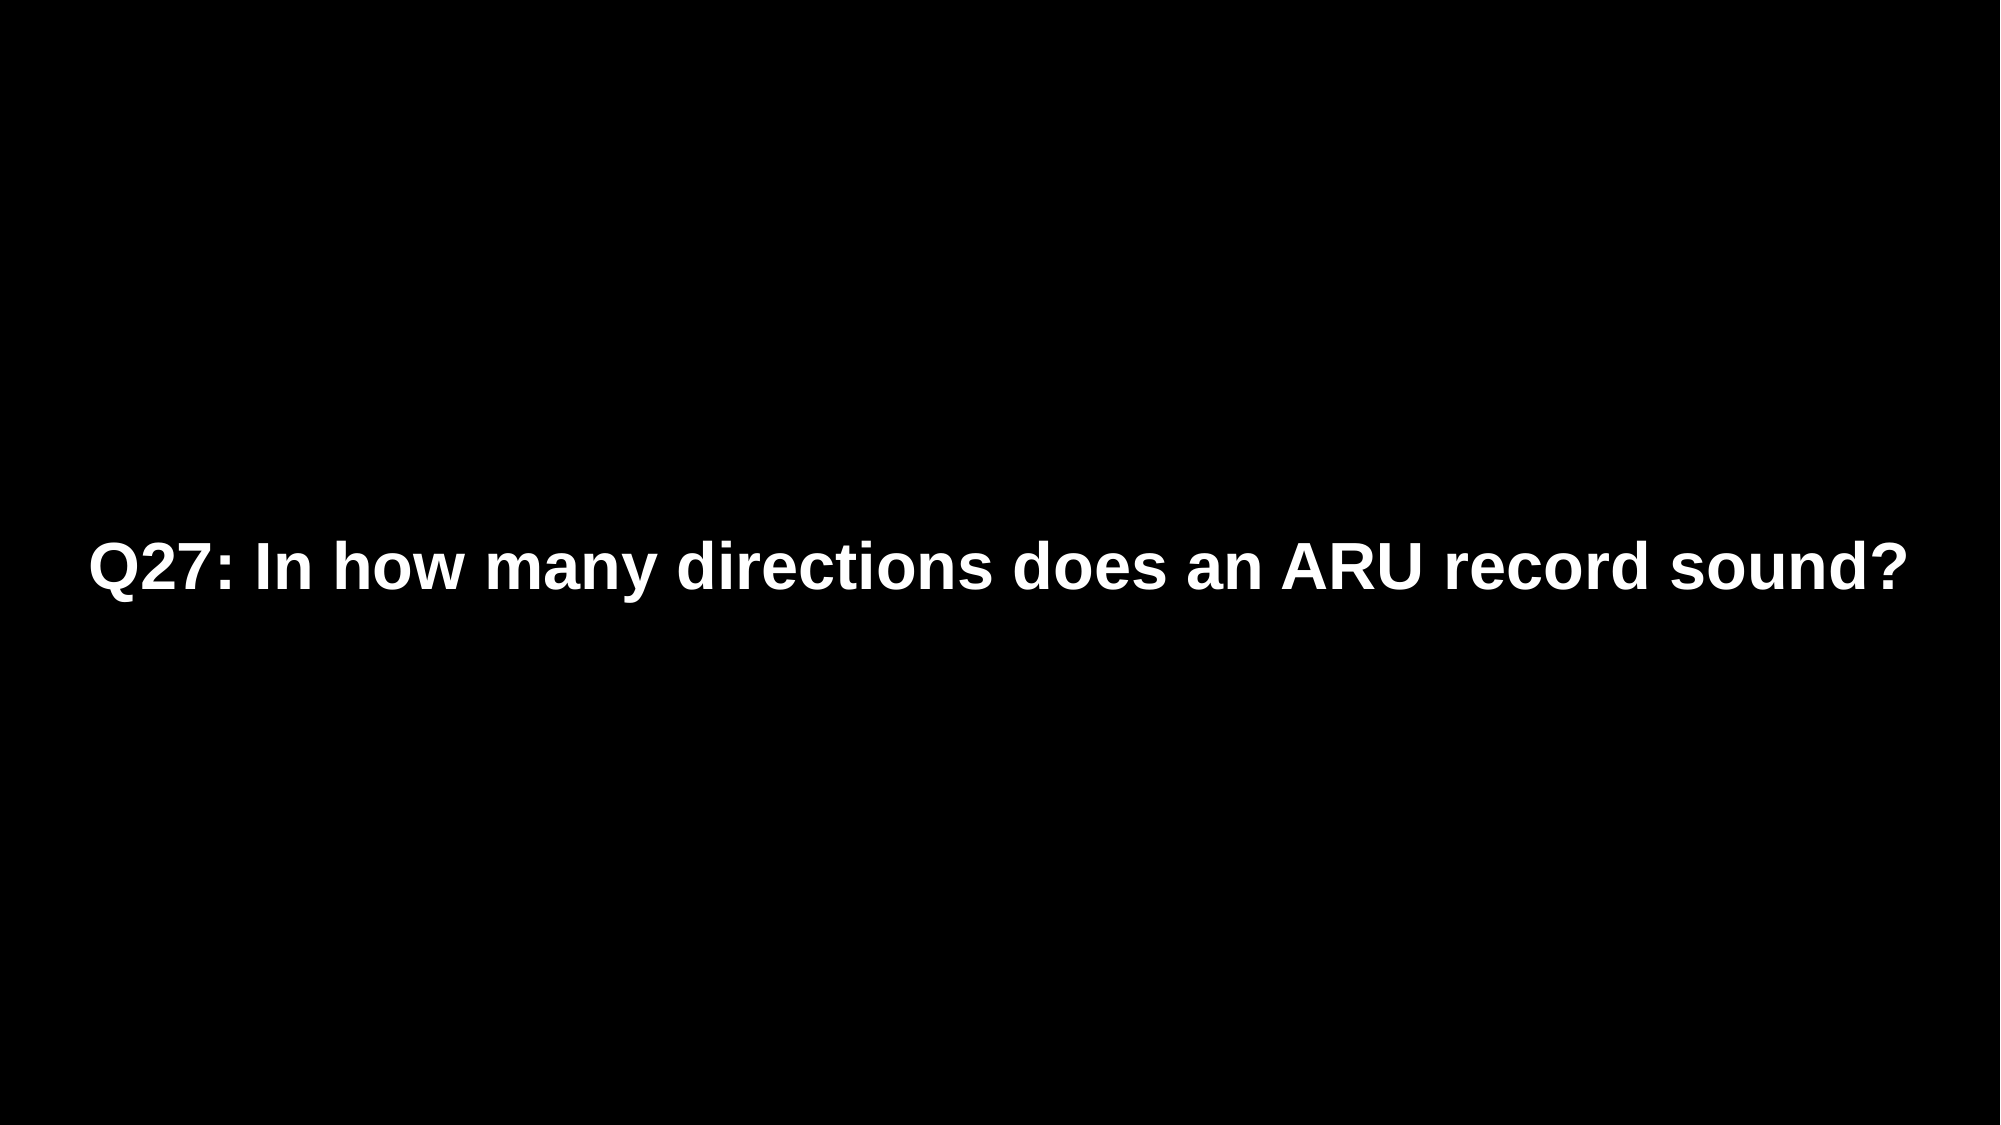

Q27: In how many directions does an ARU record sound?